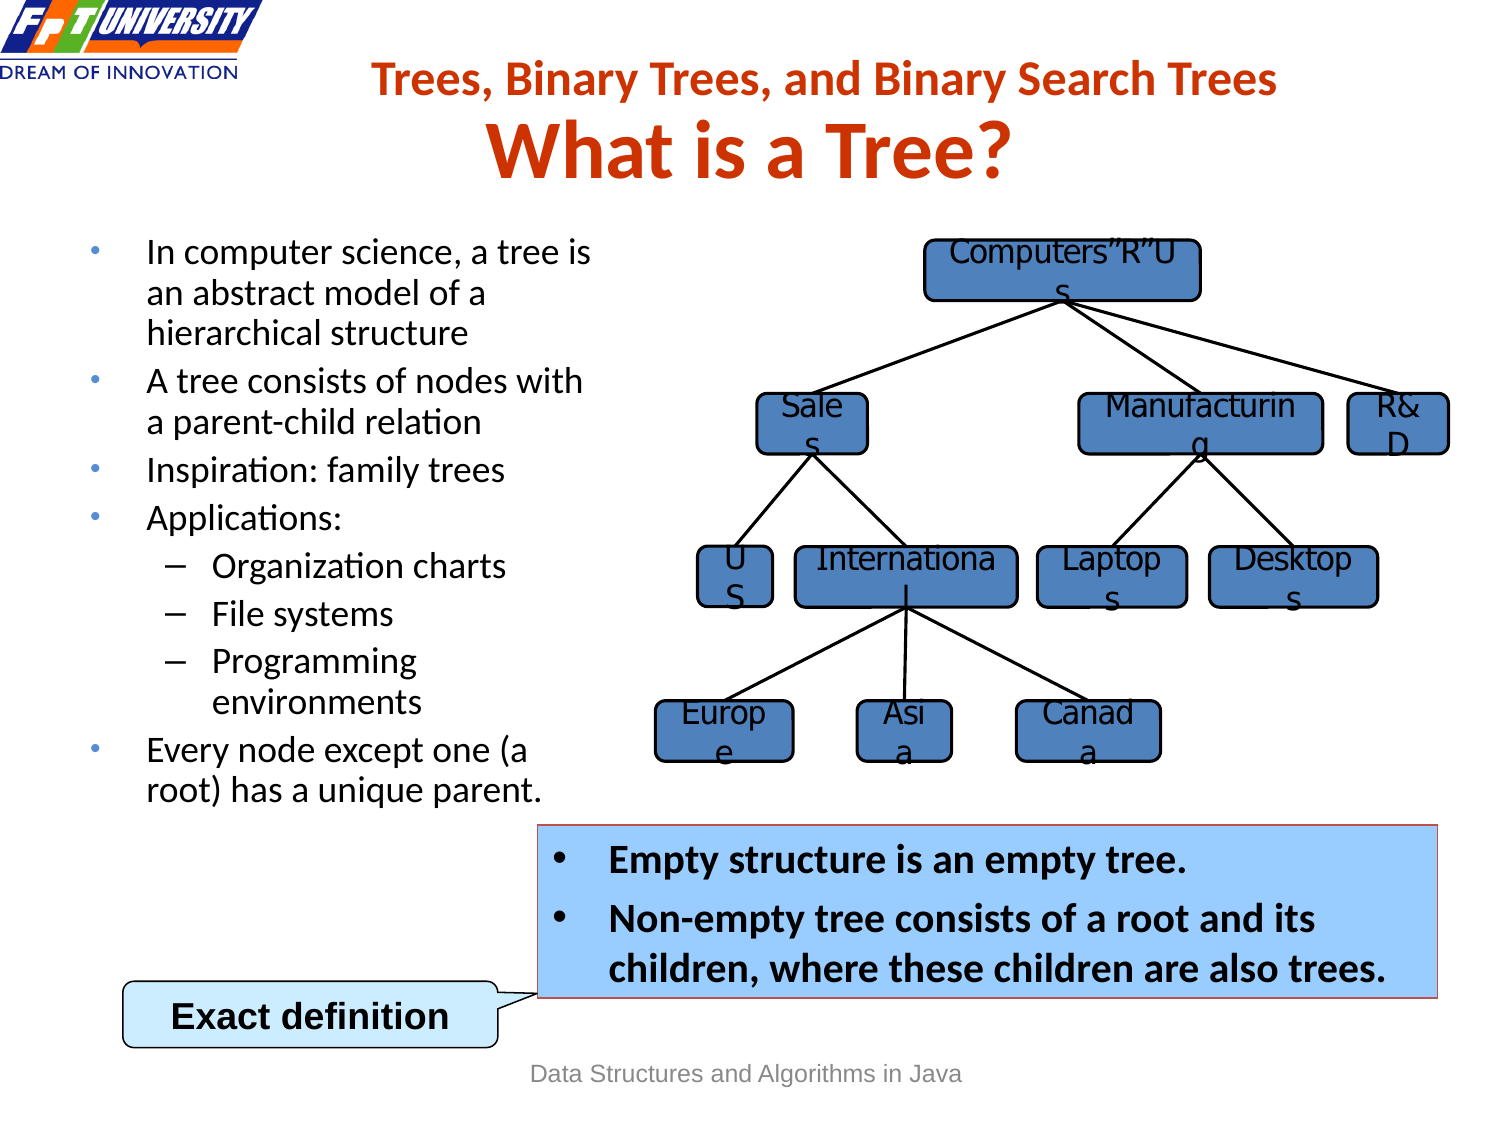

Trees, Binary Trees, and Binary Search Trees
# What is a Tree?
In computer science, a tree is an abstract model of a hierarchical structure
A tree consists of nodes with a parent-child relation
Inspiration: family trees
Applications:
Organization charts
File systems
Programming environments
Every node except one (a root) has a unique parent.
Computers”R”Us
Sales
Manufacturing
R&D
US
International
Laptops
Desktops
Europe
Asia
Canada
Empty structure is an empty tree.
Non-empty tree consists of a root and its children, where these children are also trees.
Exact definition
Data Structures and Algorithms in Java